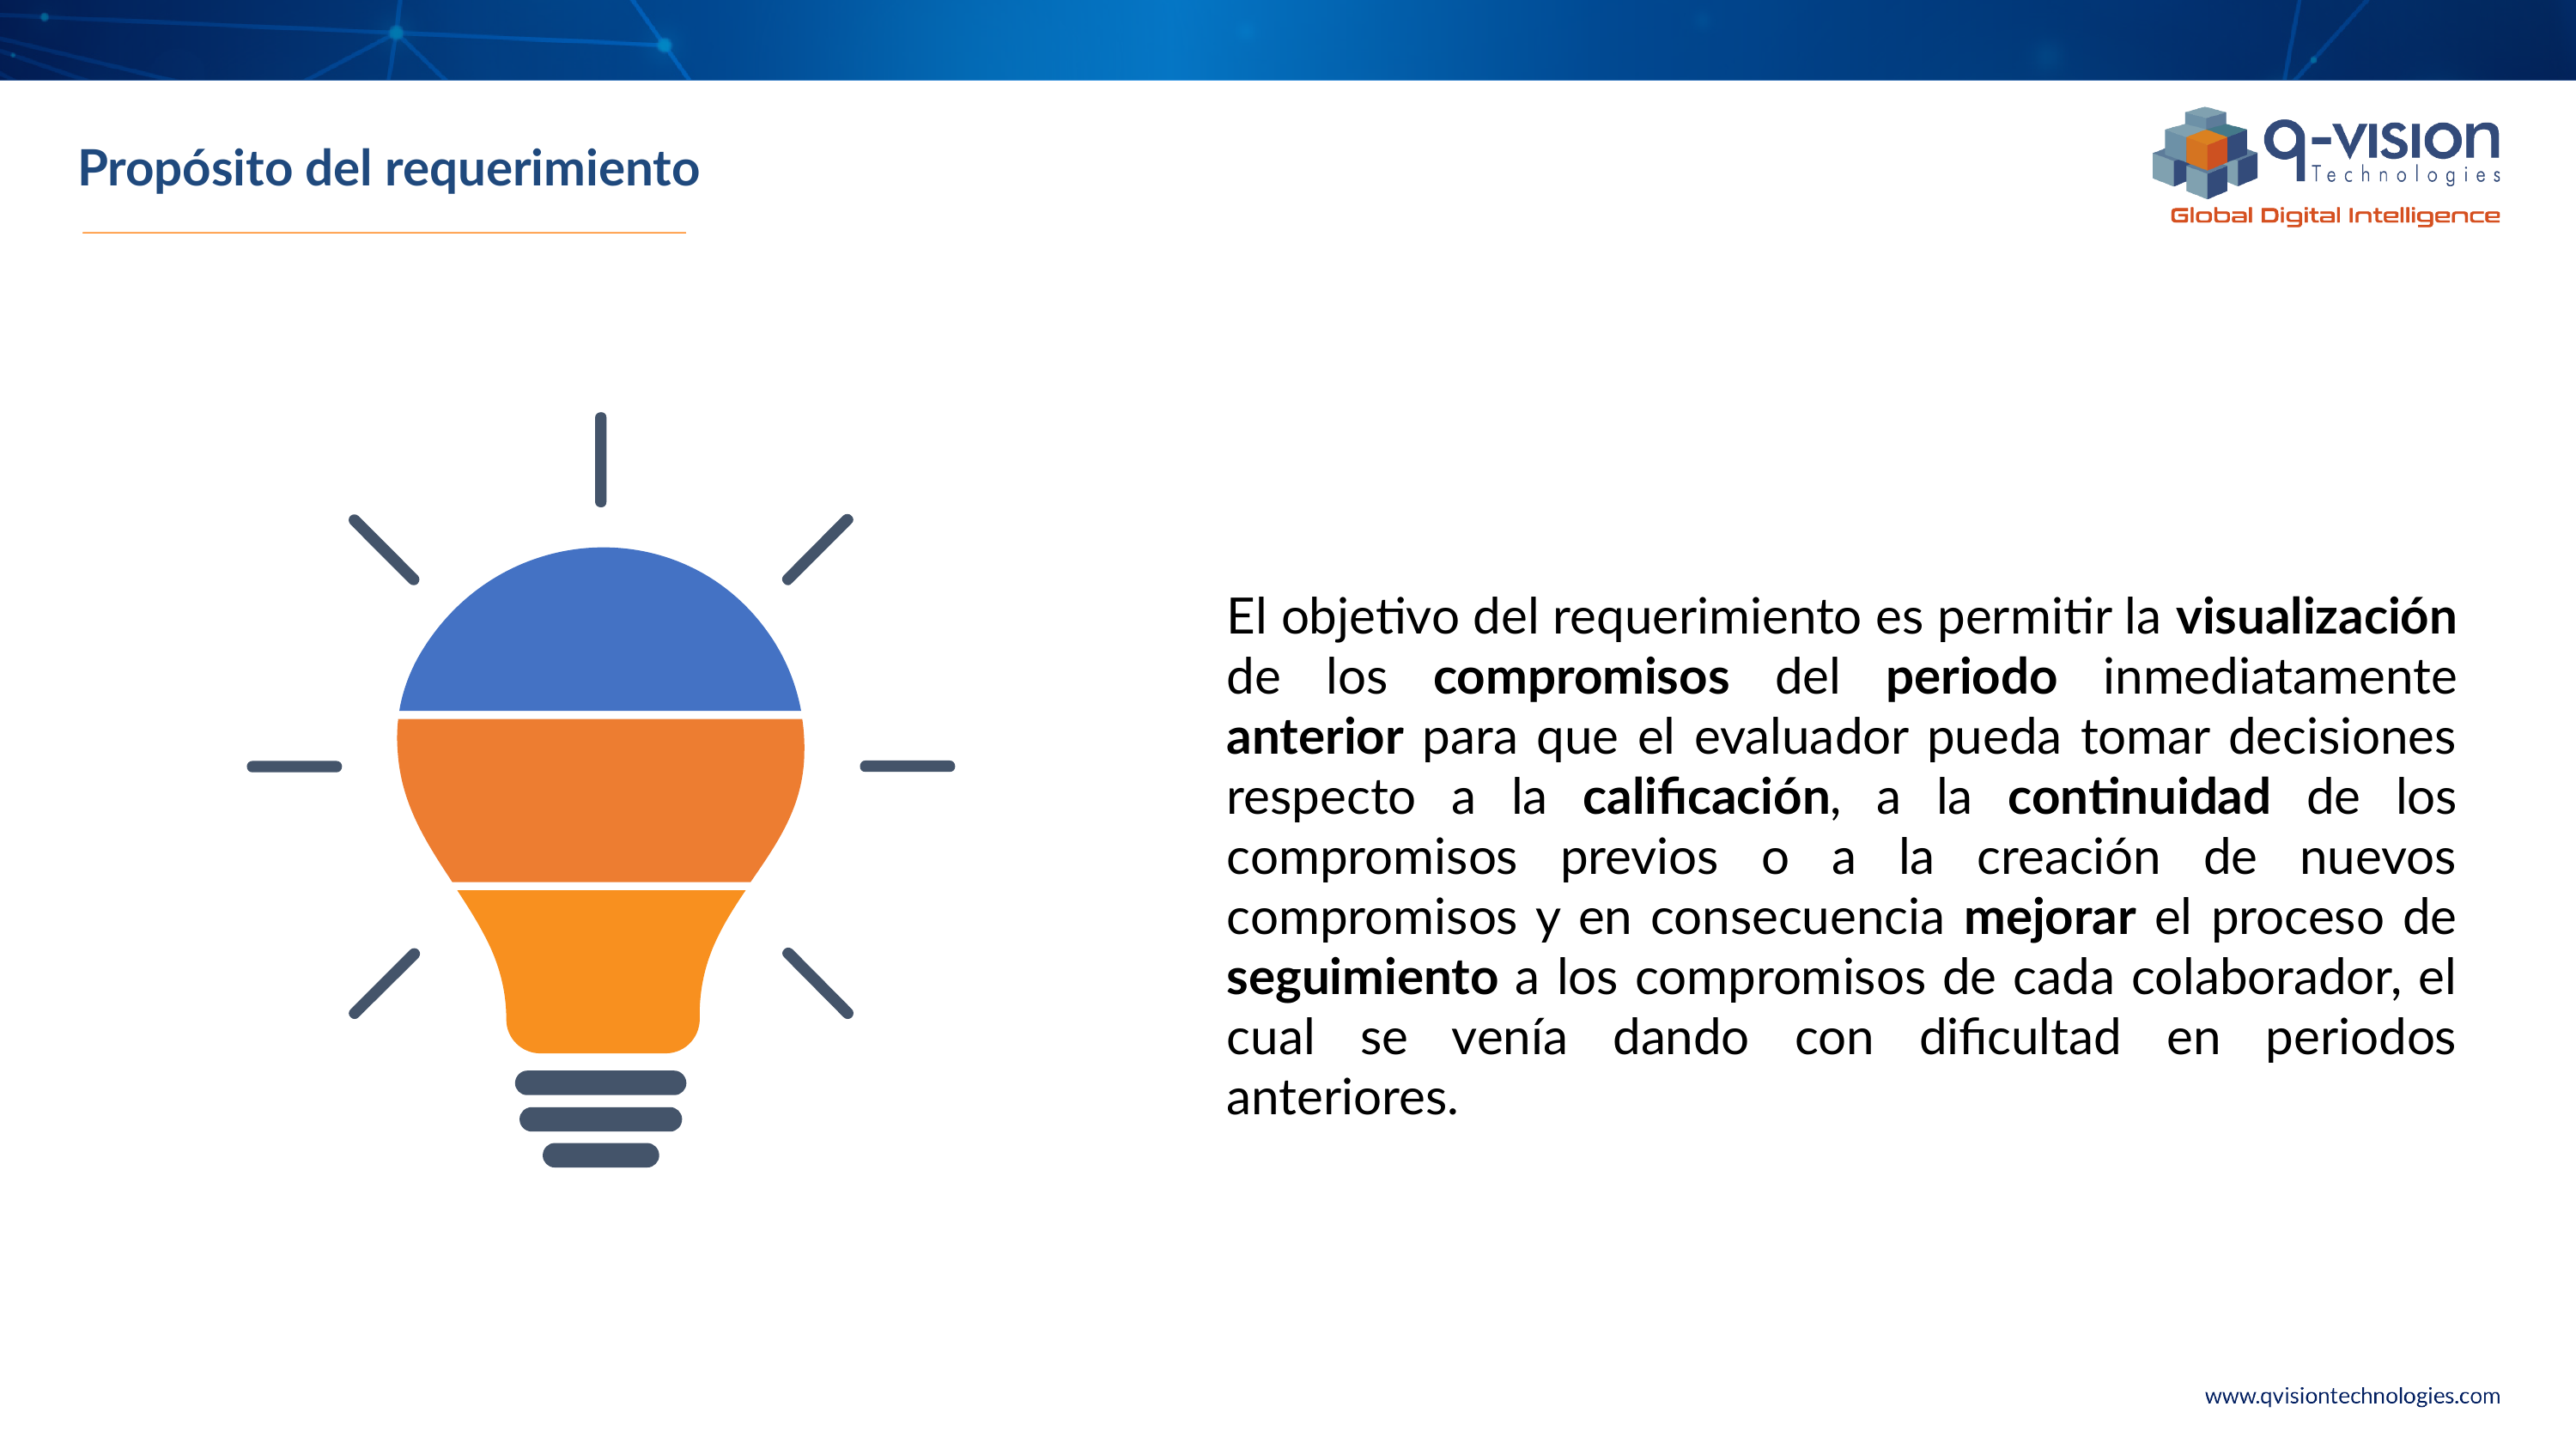

Propósito del requerimiento

El objetivo del requerimiento es permitir la visualización de los compromisos del periodo inmediatamente anterior para que el evaluador pueda tomar decisiones respecto a la calificación, a la continuidad de los compromisos previos o a la creación de nuevos compromisos y en consecuencia mejorar el proceso de seguimiento a los compromisos de cada colaborador, el cual se venía dando con dificultad en periodos anteriores.